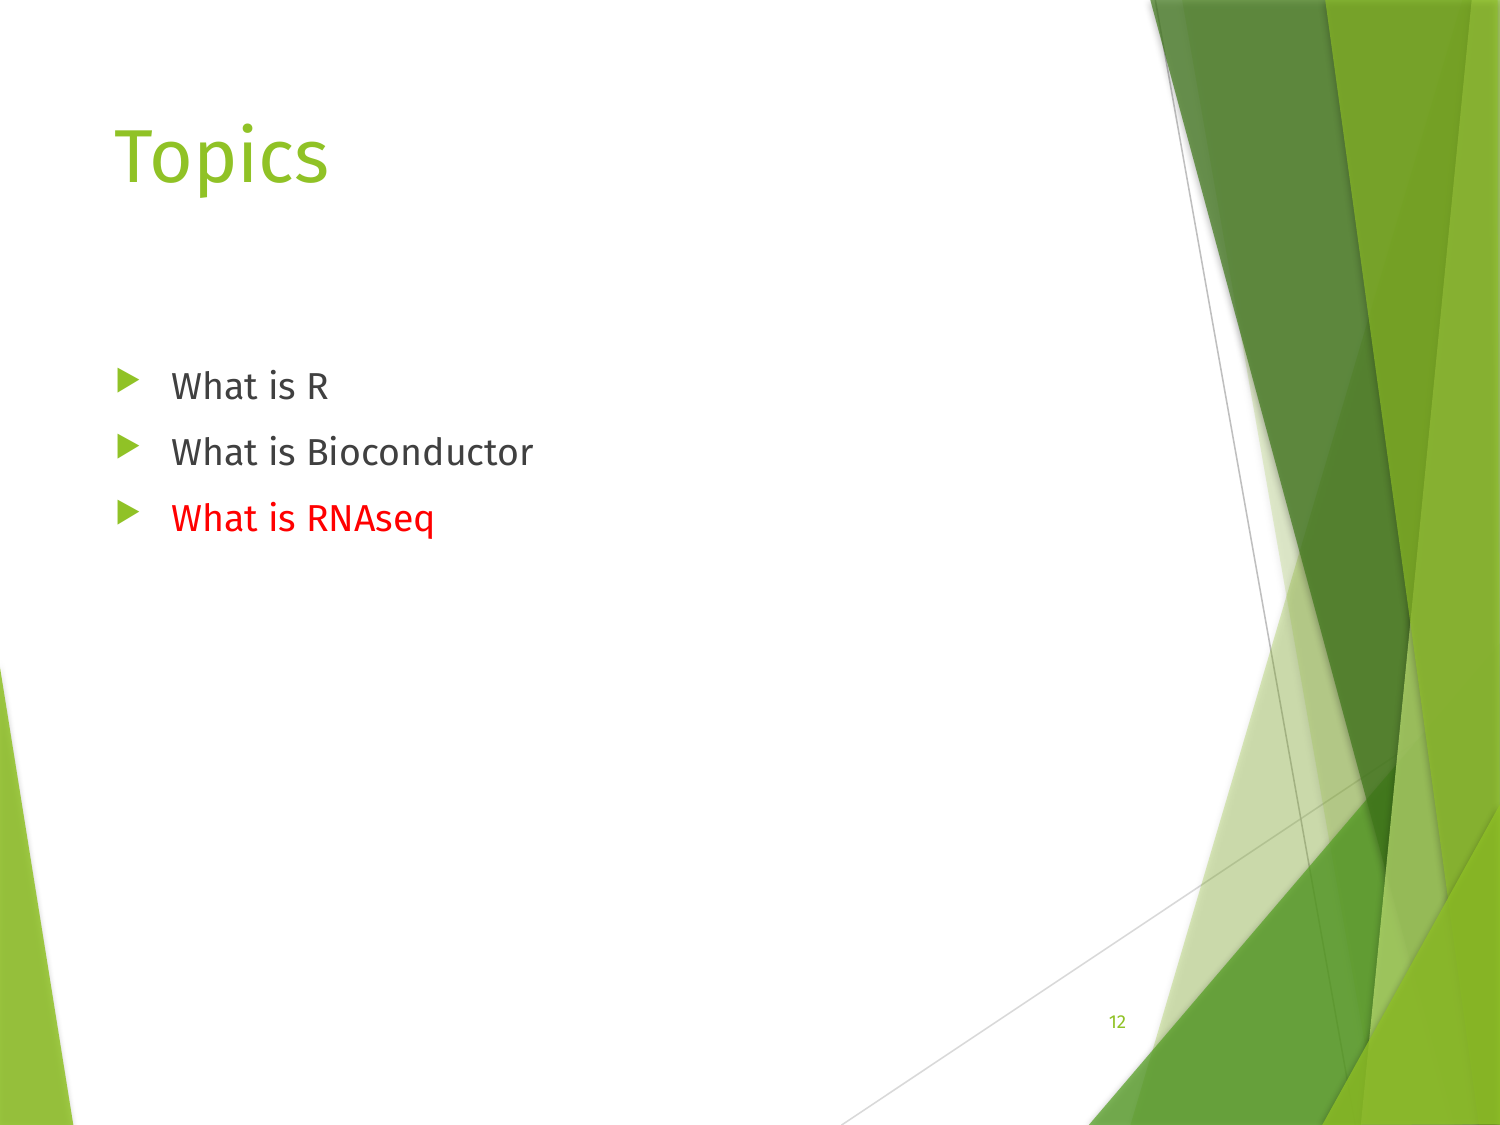

# Topics
What is R
What is Bioconductor
What is RNAseq

12